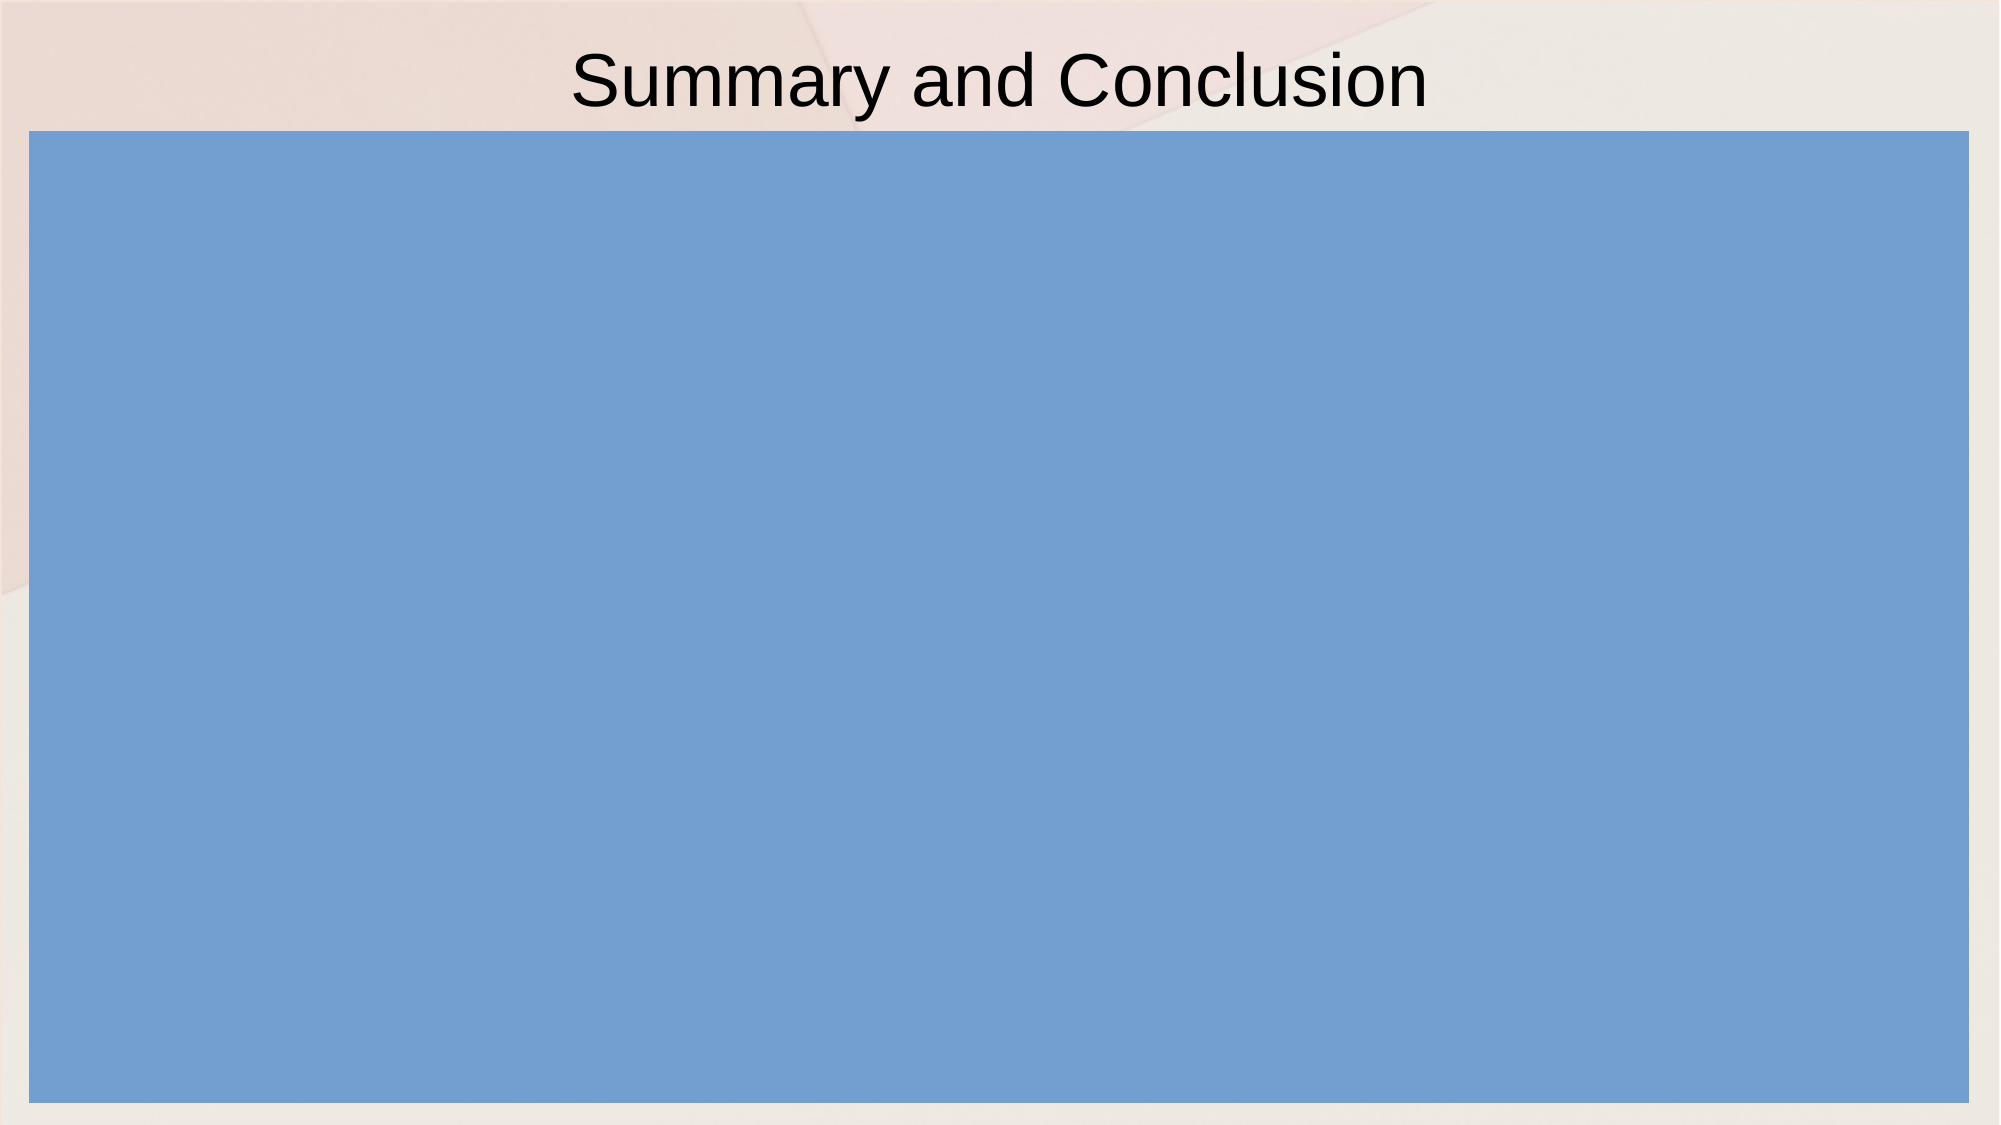

# Summary and Conclusion
The project's primary focus was on model comparison to gain insights into setting a ticket price that maximizes revenue without adversely affecting Big Mountain's profit. After thorough data analysis, it was determined that the Random Forest model provided a better fit for the dataset. However, the observed difference between Big Mountain's actual ticket price and the modeled price raised concerns, as the actual price was overpriced by more than 15%. For instance, considering a hypothetical scenario where changes such as adding a run, increasing the vertical drop by 150 feet and installing an additional chairlift only marginally increase the ticket price by $0.52, the expected revenue boost could amount to $907,407. Extrapolating this scenario over three years suggests that the increase in ticket price could range from $0.52 to $2, resulting in a projected revenue increase of $907,407 to $2,272,221. Given these findings, Big Mountain Resort should prioritize investment in three key features: runs, vertical drop, and chairlifts, as these are areas where the resort already ranks among the top competitors. By enhancing these features strategically, the resort can maintain its competitive edge while optimizing revenue generation.